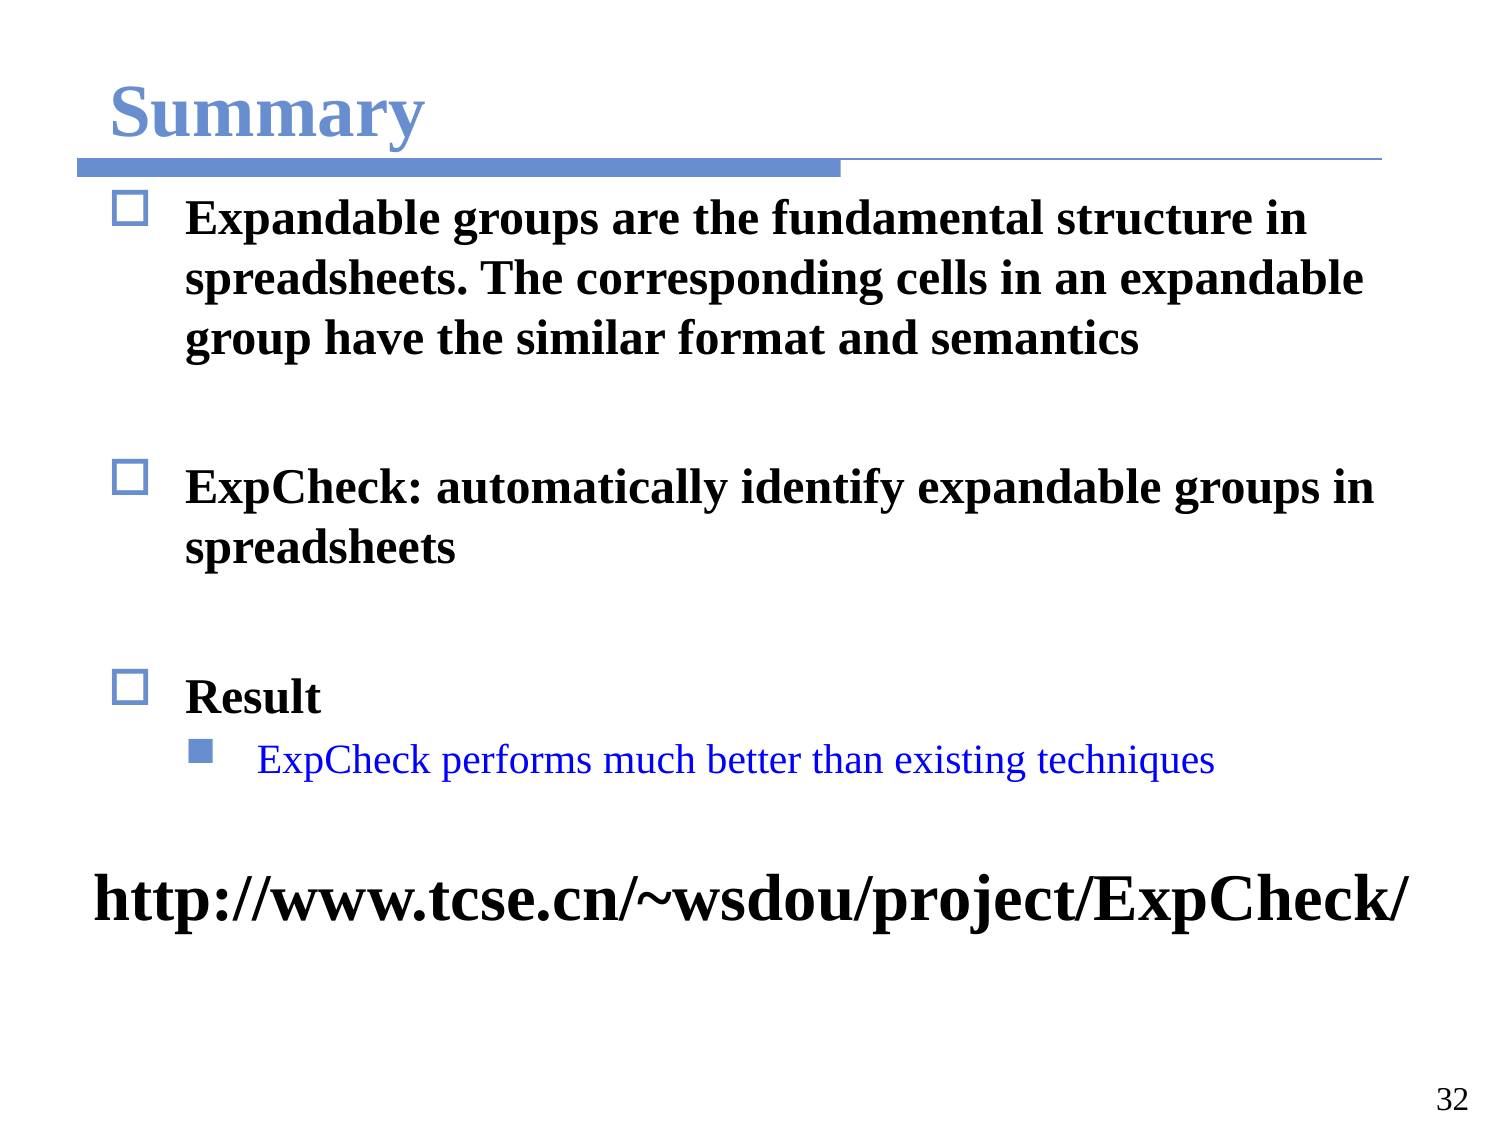

# Summary
Expandable groups are the fundamental structure in spreadsheets. The corresponding cells in an expandable group have the similar format and semantics

ExpCheck: automatically identify expandable groups in spreadsheets

Result
ExpCheck performs much better than existing techniques
http://www.tcse.cn/~wsdou/project/ExpCheck/
32